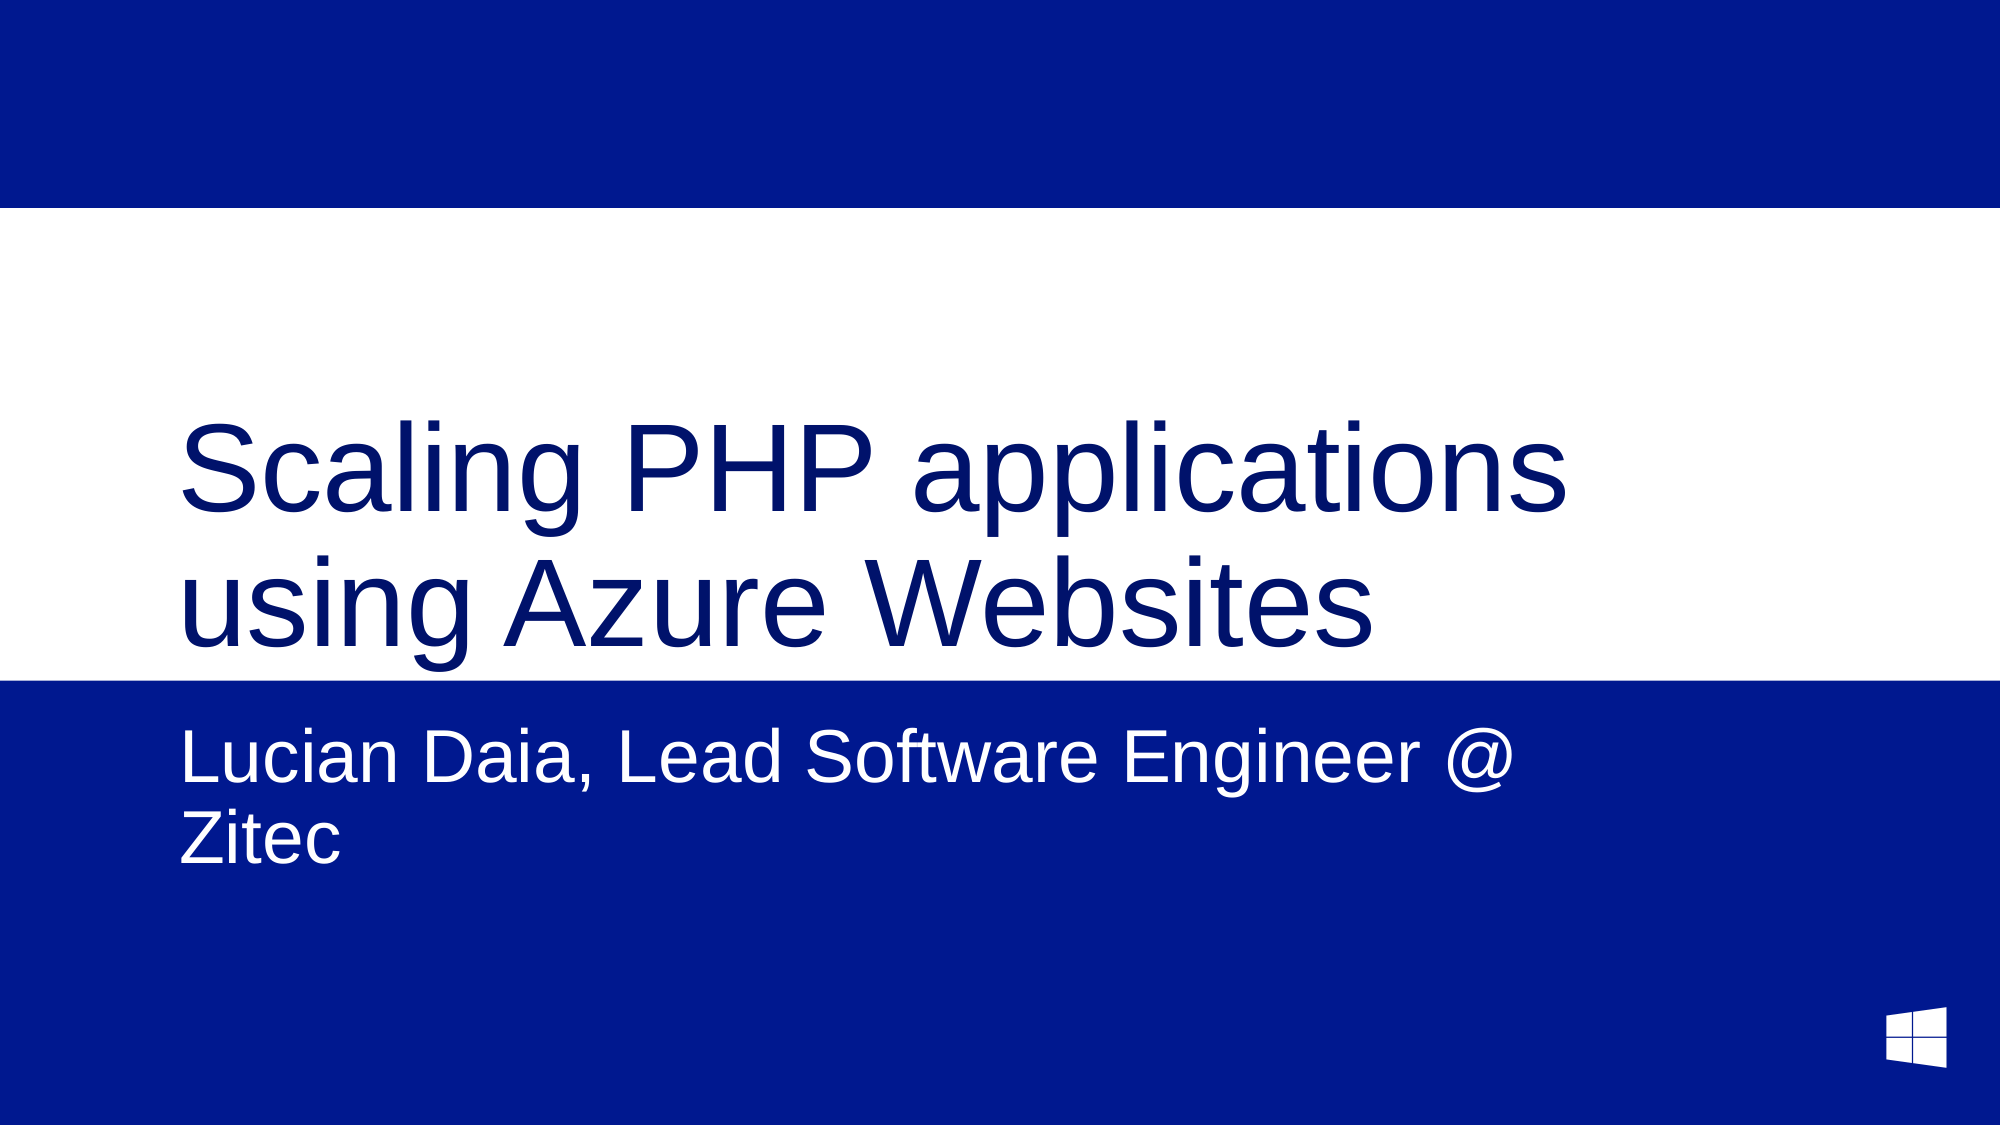

# Scaling PHP applications using Azure Websites
Lucian Daia, Lead Software Engineer @ Zitec